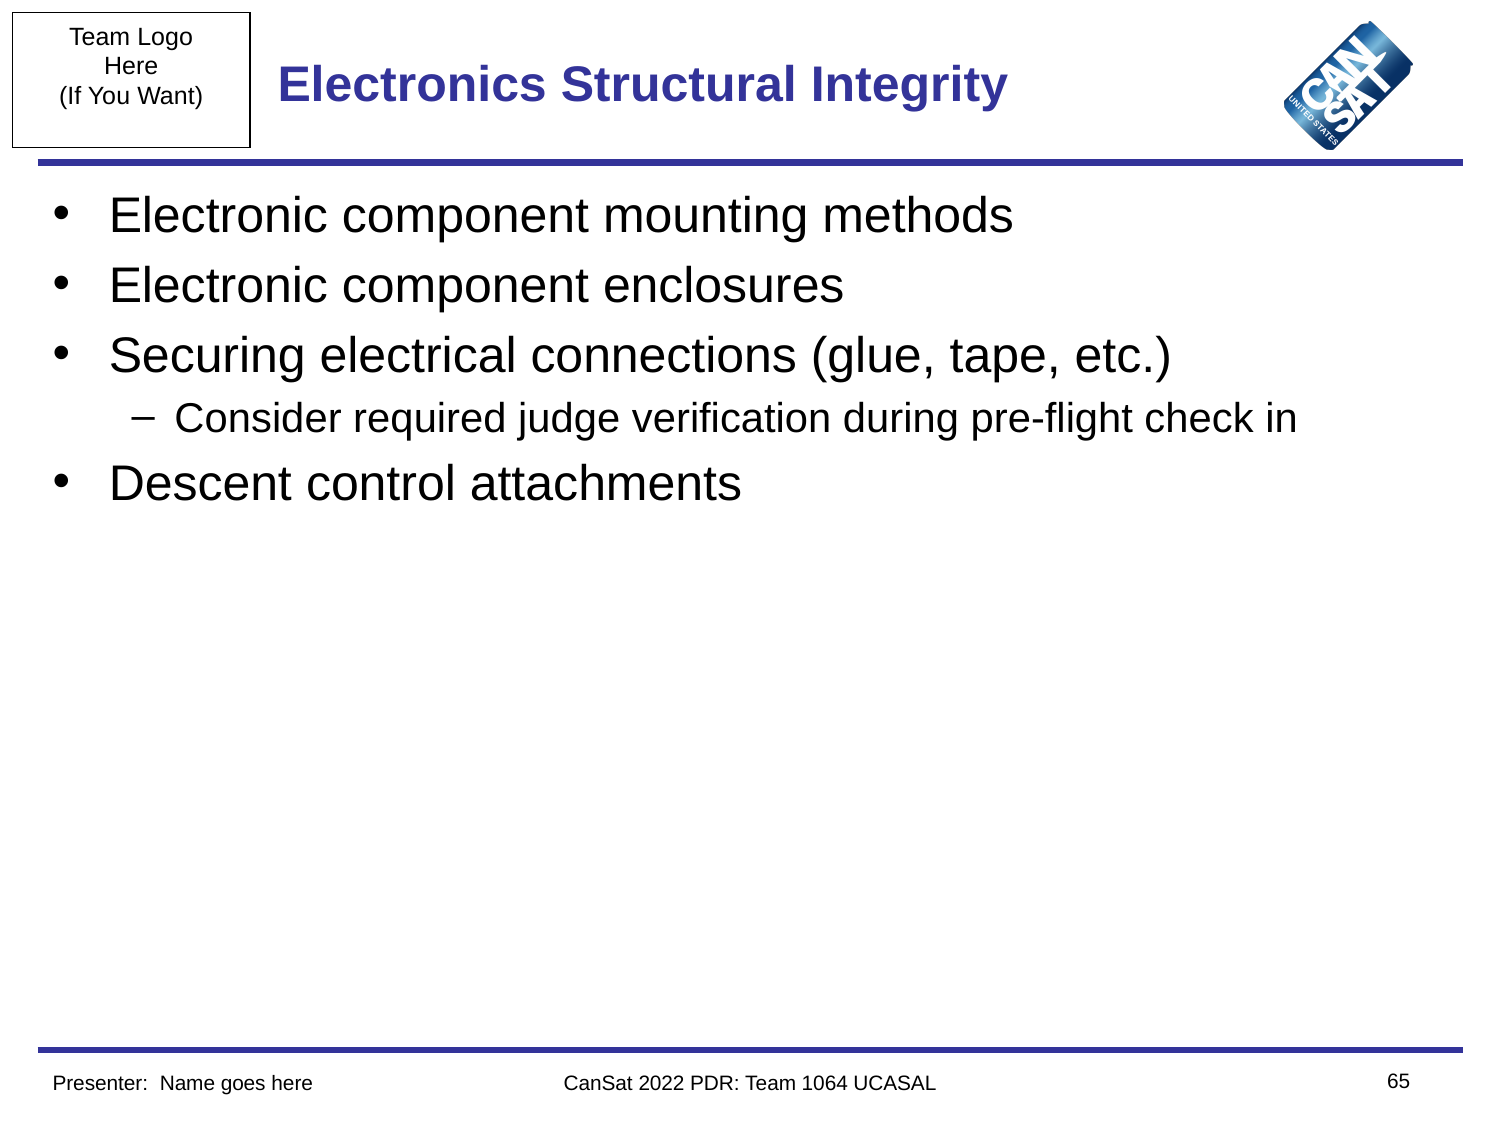

# Electronics Structural Integrity
Electronic component mounting methods
Electronic component enclosures
Securing electrical connections (glue, tape, etc.)
Consider required judge verification during pre-flight check in
Descent control attachments
65
Presenter:  Name goes here
CanSat 2022 PDR: Team 1064 UCASAL